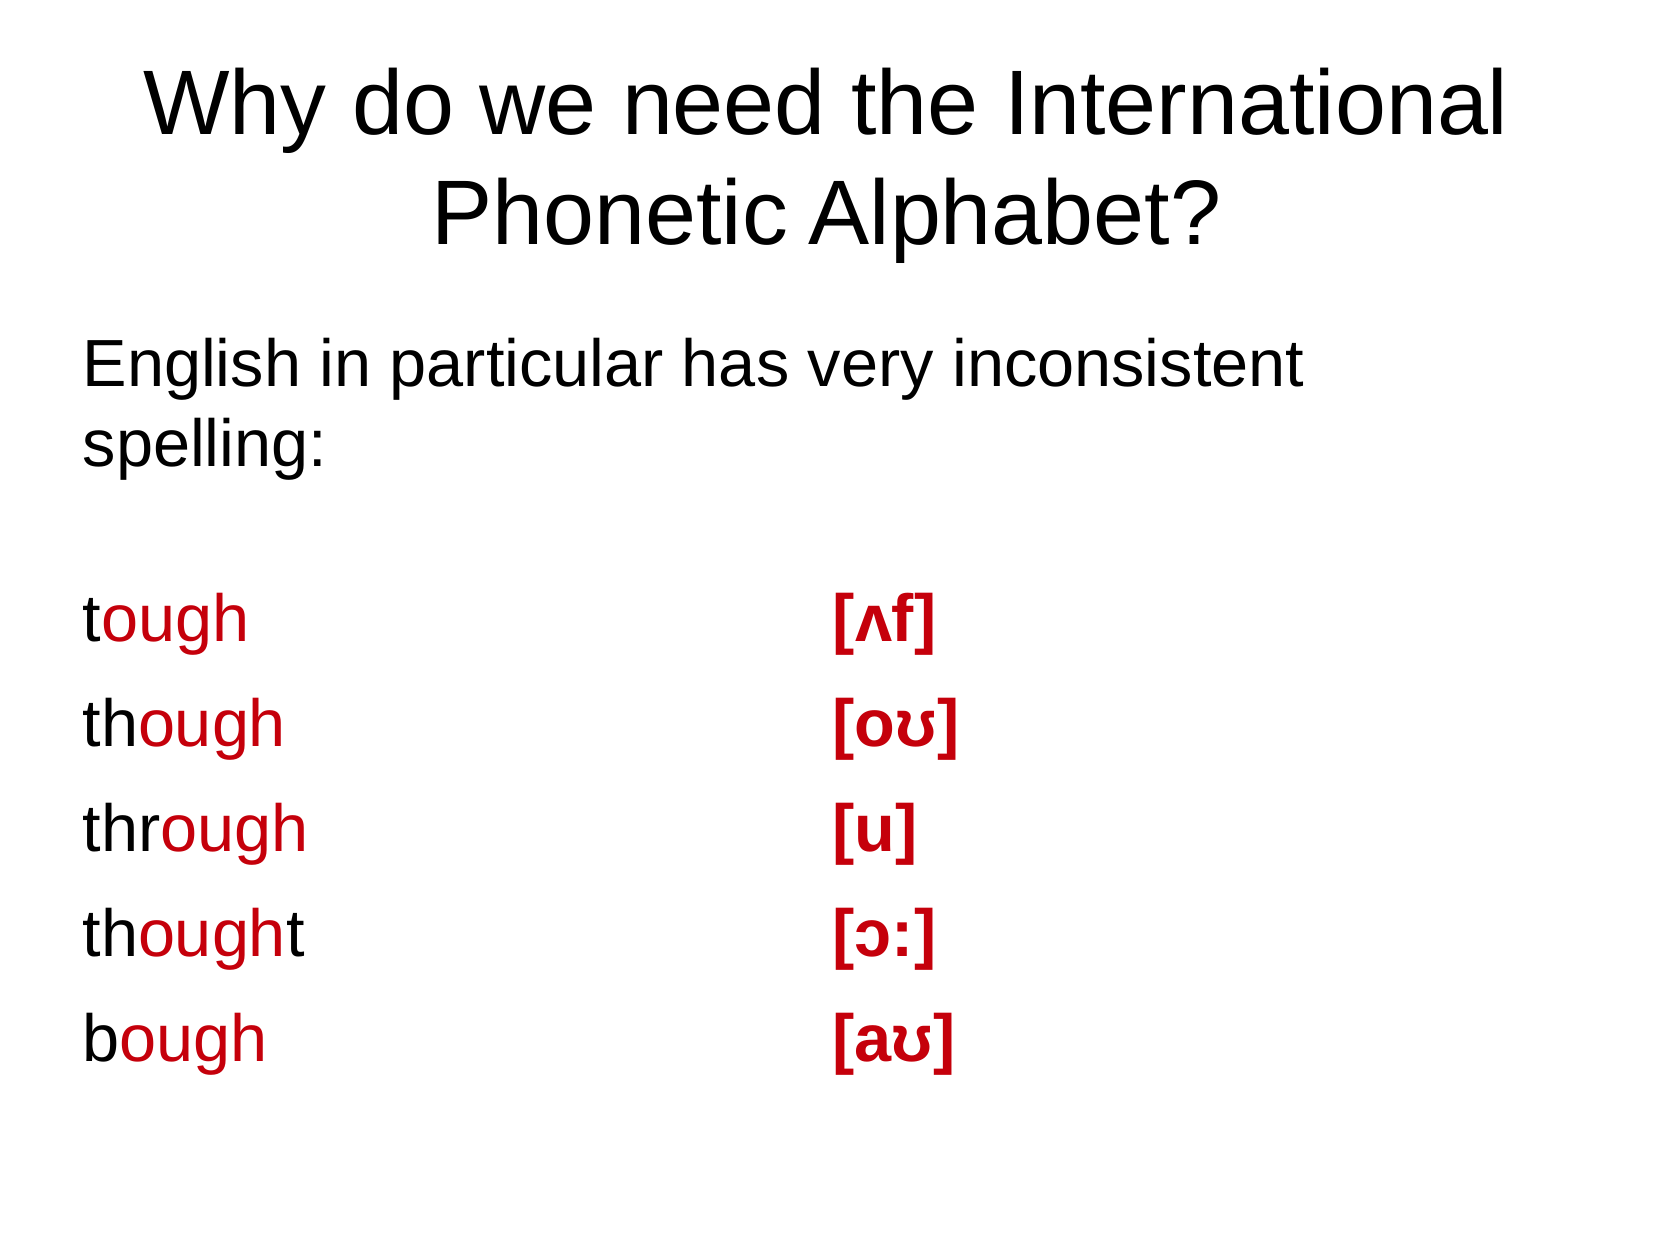

Why do we need the International Phonetic Alphabet?
English in particular has very inconsistent spelling:

tough 			 	[ʌf]
though		 		[oʊ]
through				[u]
thought  				[ɔ:]
bough		 		[aʊ]